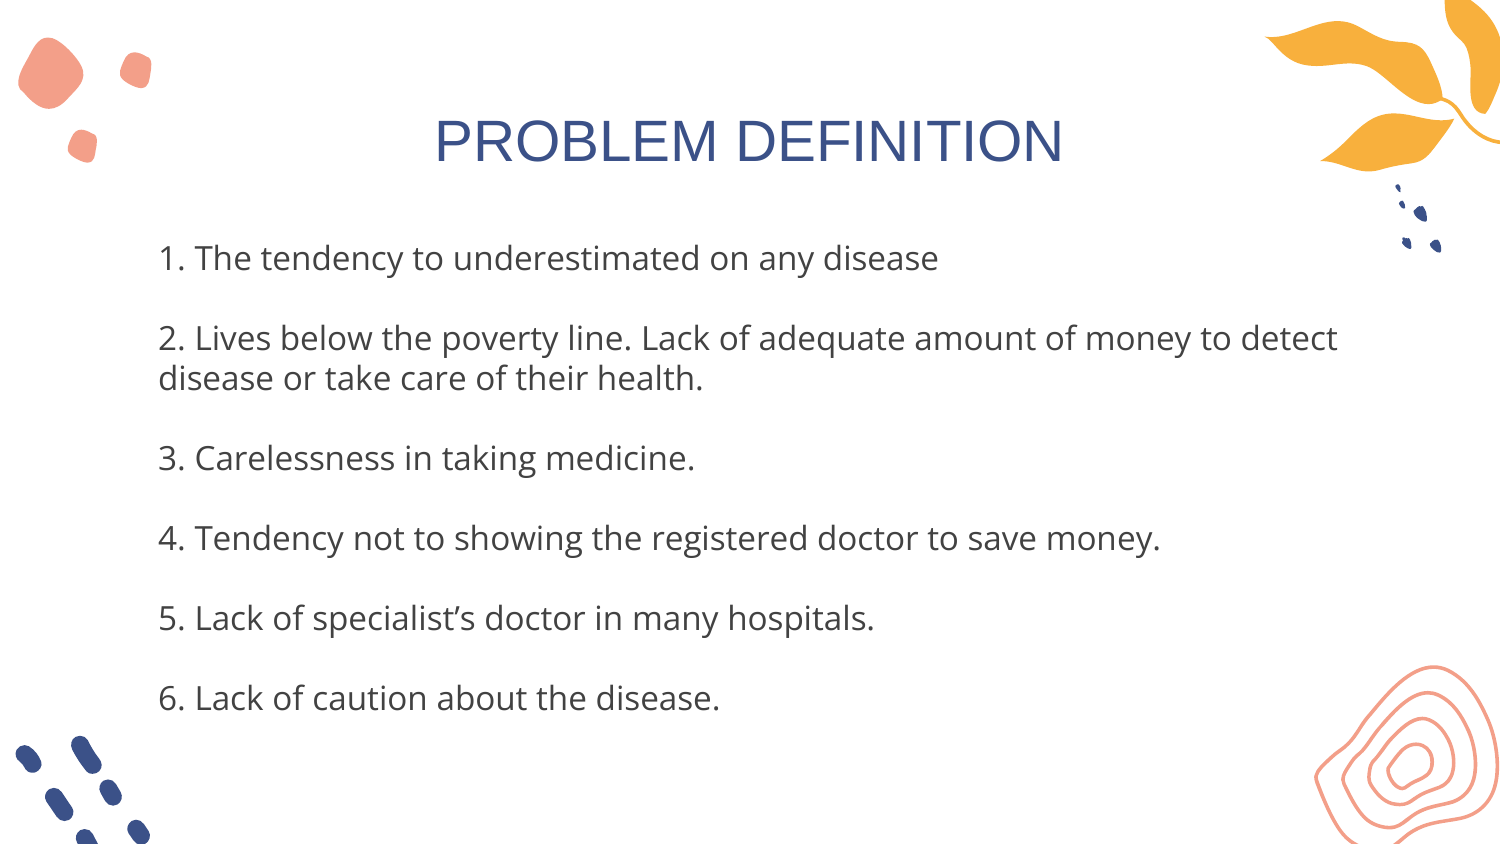

# PROBLEM DEFINITION

1. The tendency to underestimated on any disease

2. Lives below the poverty line. Lack of adequate amount of money to detect disease or take care of their health.

3. Carelessness in taking medicine.

4. Tendency not to showing the registered doctor to save money.

5. Lack of specialist’s doctor in many hospitals.

6. Lack of caution about the disease.